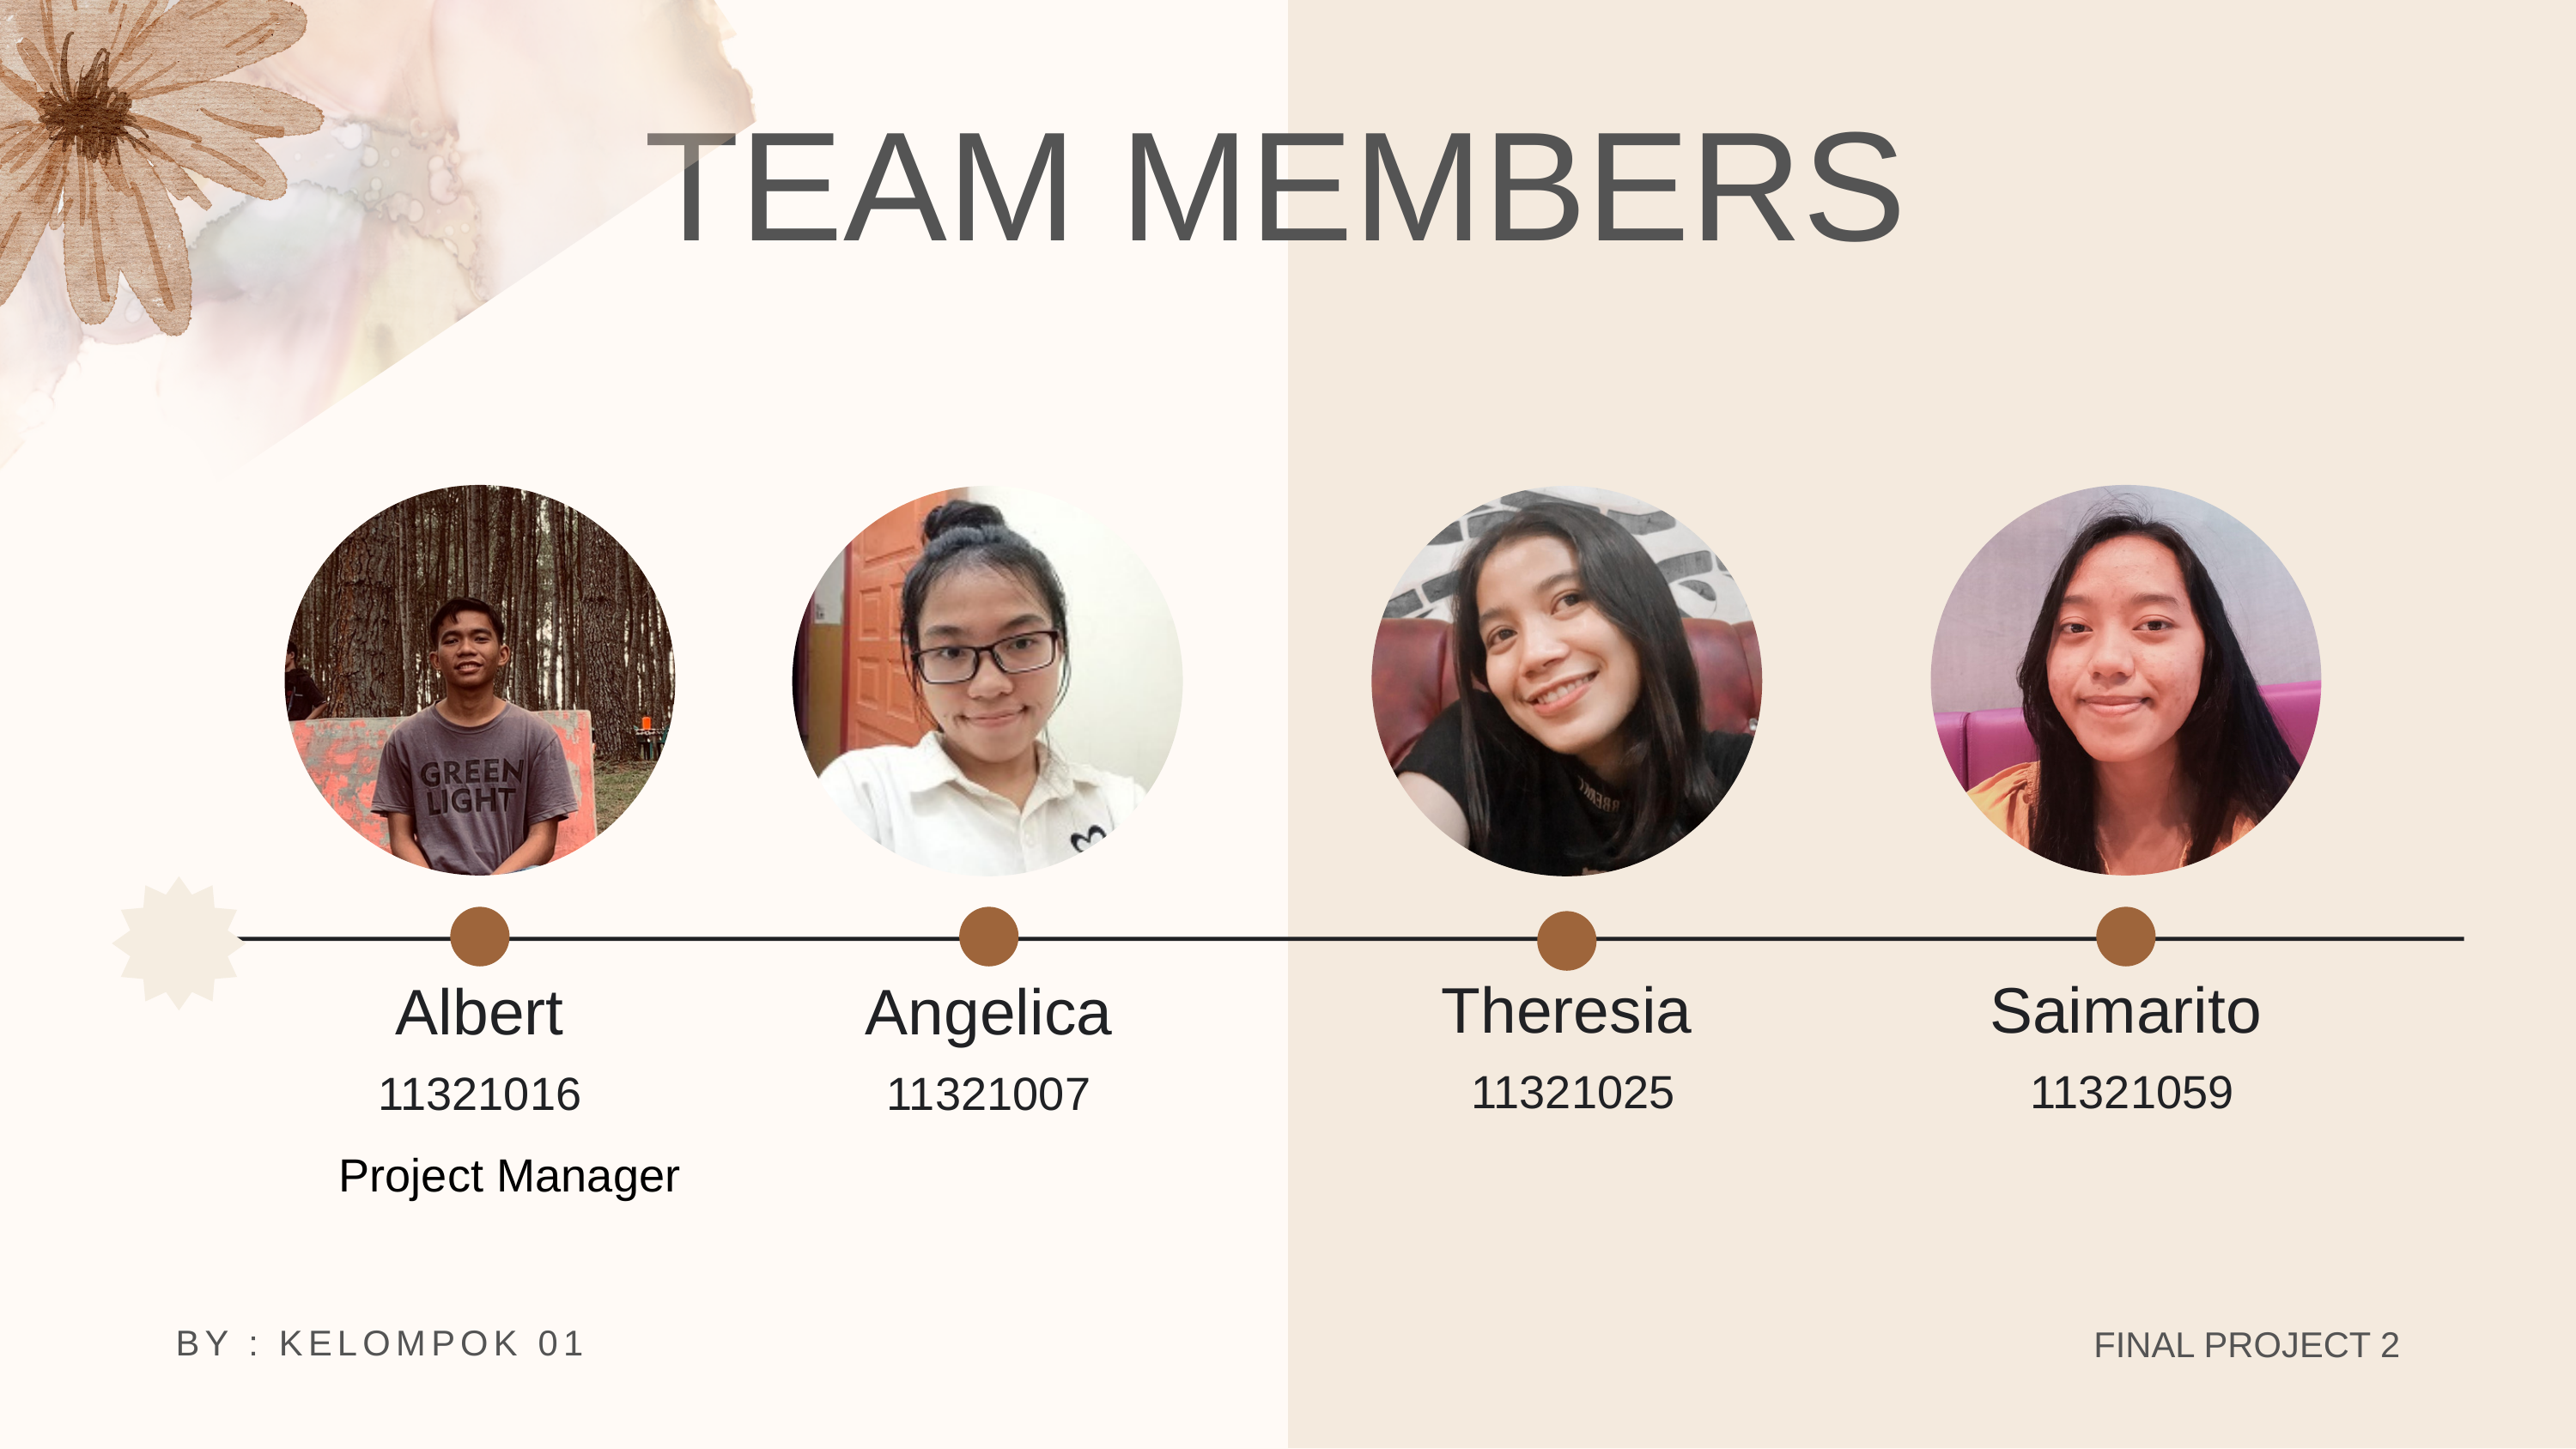

TEAM MEMBERS

Theresia
 11321025
Saimarito
 11321059
Albert
11321016
Angelica
11321007
Project Manager
BY : KELOMPOK 01
FINAL PROJECT 2